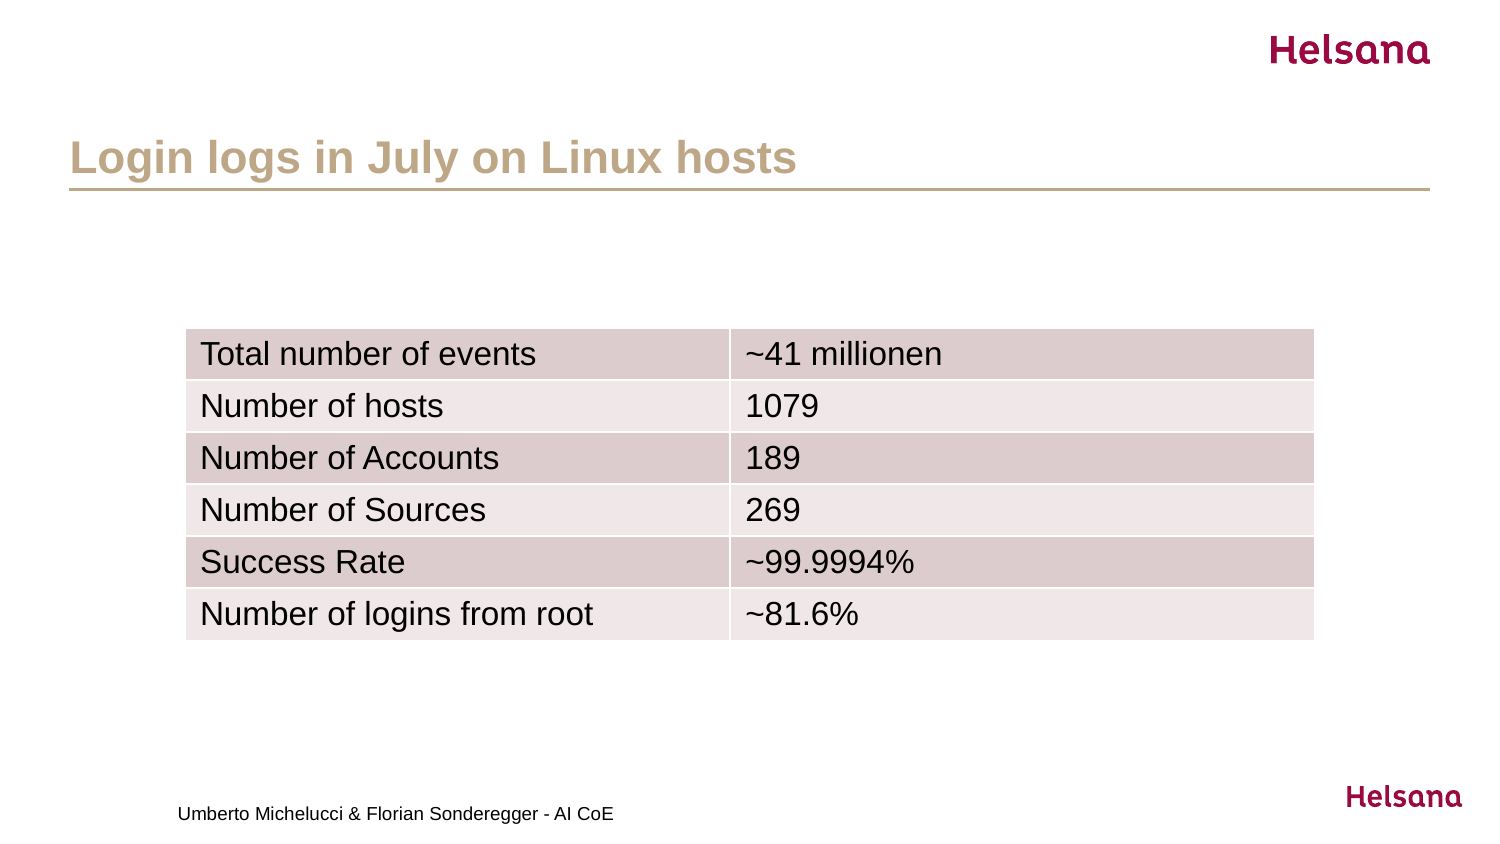

# Login logs in July on Linux hosts
| Total number of events | ~41 millionen |
| --- | --- |
| Number of hosts | 1079 |
| Number of Accounts | 189 |
| Number of Sources | 269 |
| Success Rate | ~99.9994% |
| Number of logins from root | ~81.6% |
Umberto Michelucci & Florian Sonderegger - AI CoE